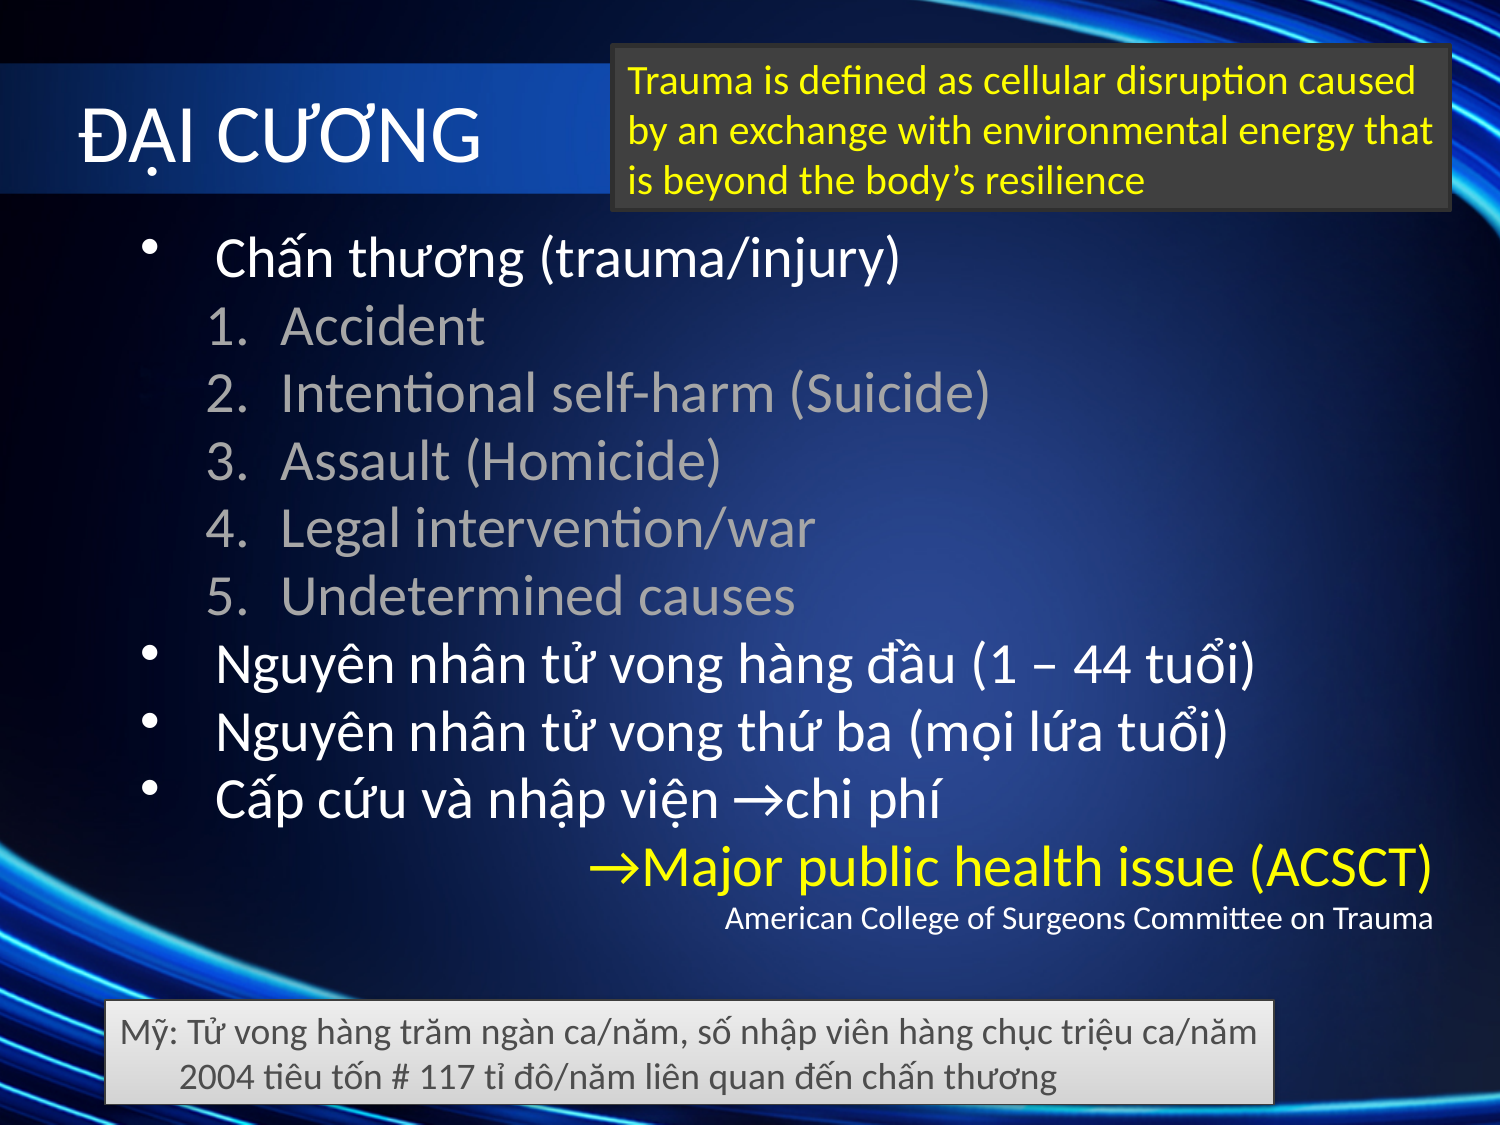

Trauma is defined as cellular disruption caused by an exchange with environmental energy that is beyond the body’s resilience
# ĐẠI CƯƠNG
Chấn thương (trauma/injury)
Accident
Intentional self-harm (Suicide)
Assault (Homicide)
Legal intervention/war
Undetermined causes
Nguyên nhân tử vong hàng đầu (1 – 44 tuổi)
Nguyên nhân tử vong thứ ba (mọi lứa tuổi)
Cấp cứu và nhập viện →chi phí
→Major public health issue (ACSCT)
American College of Surgeons Committee on Trauma
Mỹ: Tử vong hàng trăm ngàn ca/năm, số nhập viên hàng chục triệu ca/năm
       2004 tiêu tốn # 117 tỉ đô/năm liên quan đến chấn thương